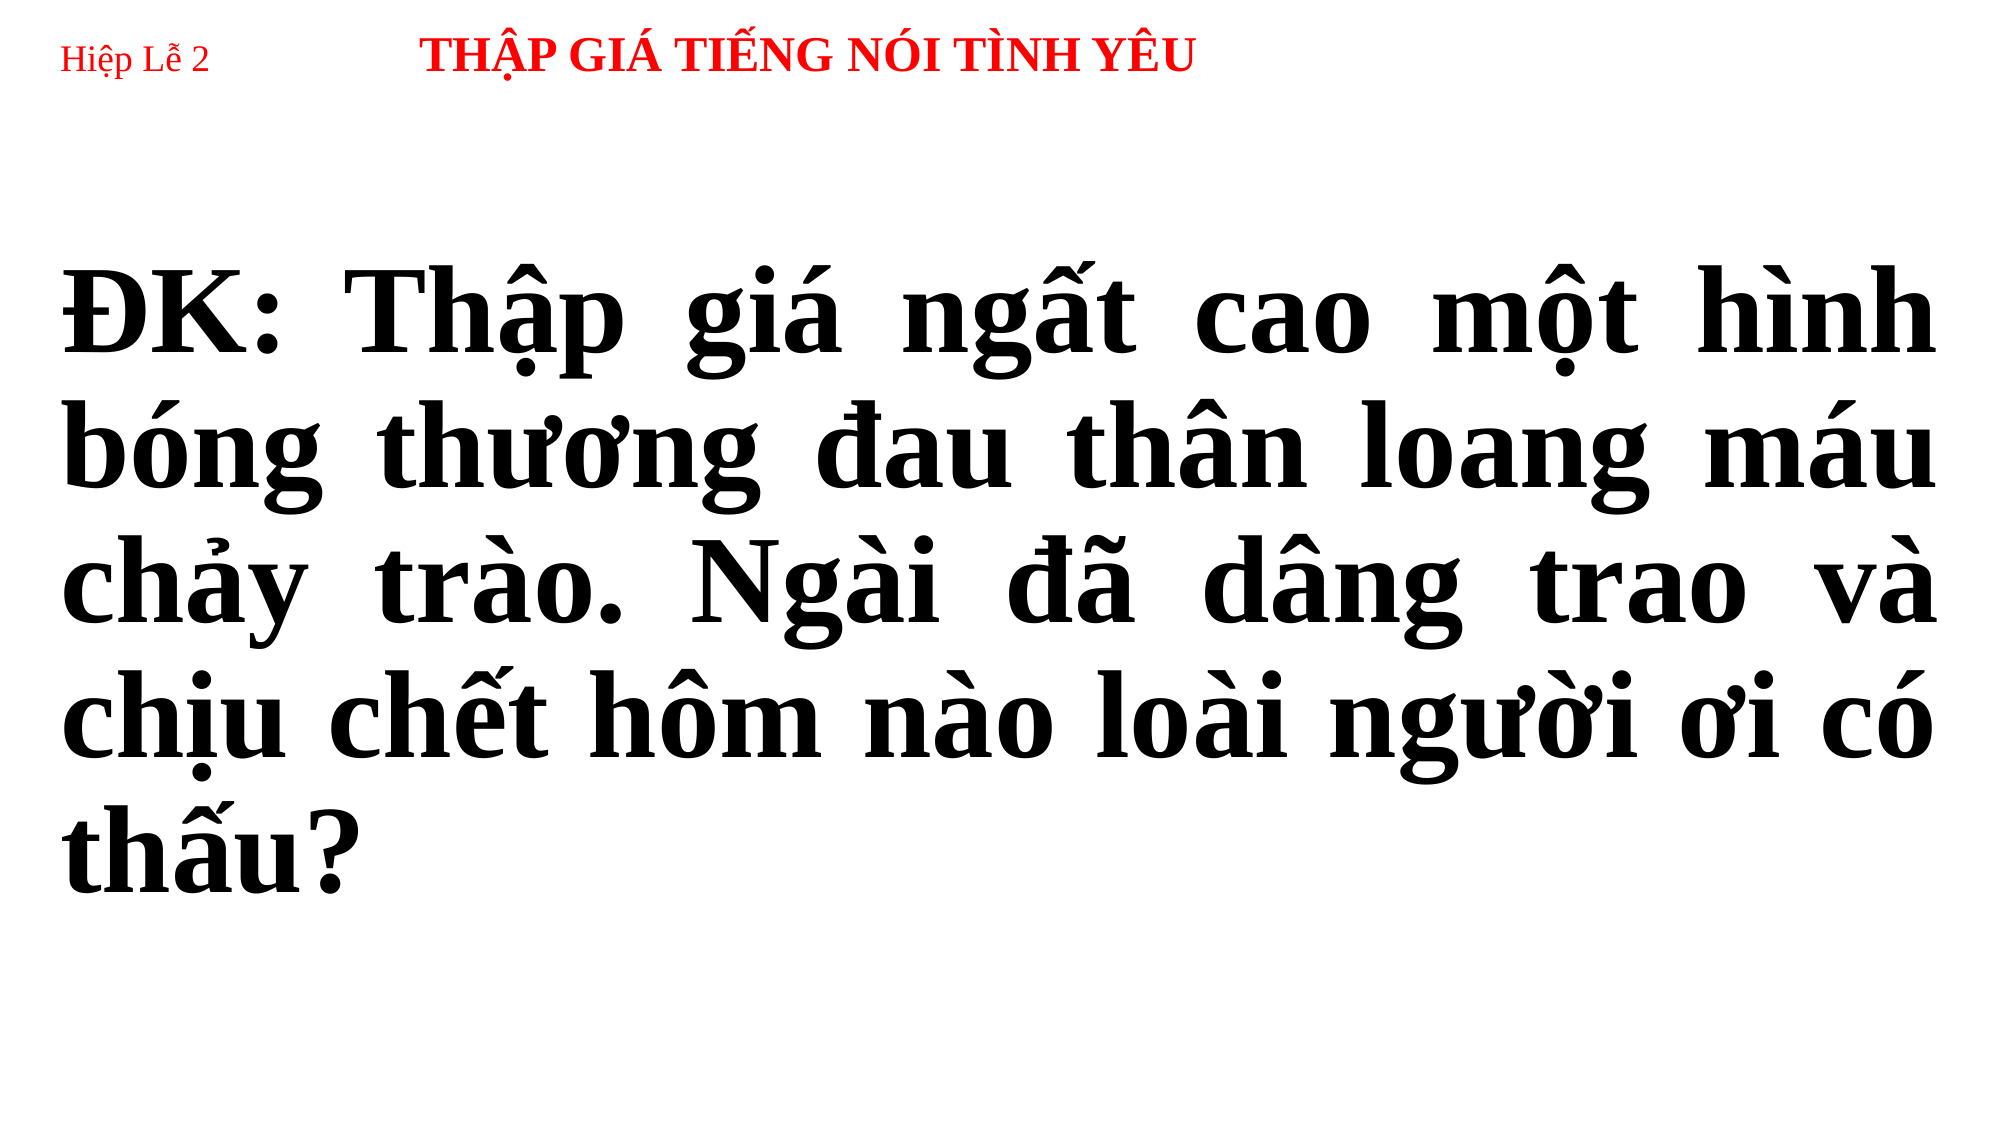

# Hiệp Lễ 2                      THẬP GIÁ TIẾNG NÓI TÌNH YÊU
ĐK: Thập giá ngất cao một hình bóng thương đau thân loang máu chảy trào. Ngài đã dâng trao và chịu chết hôm nào loài người ơi có thấu?